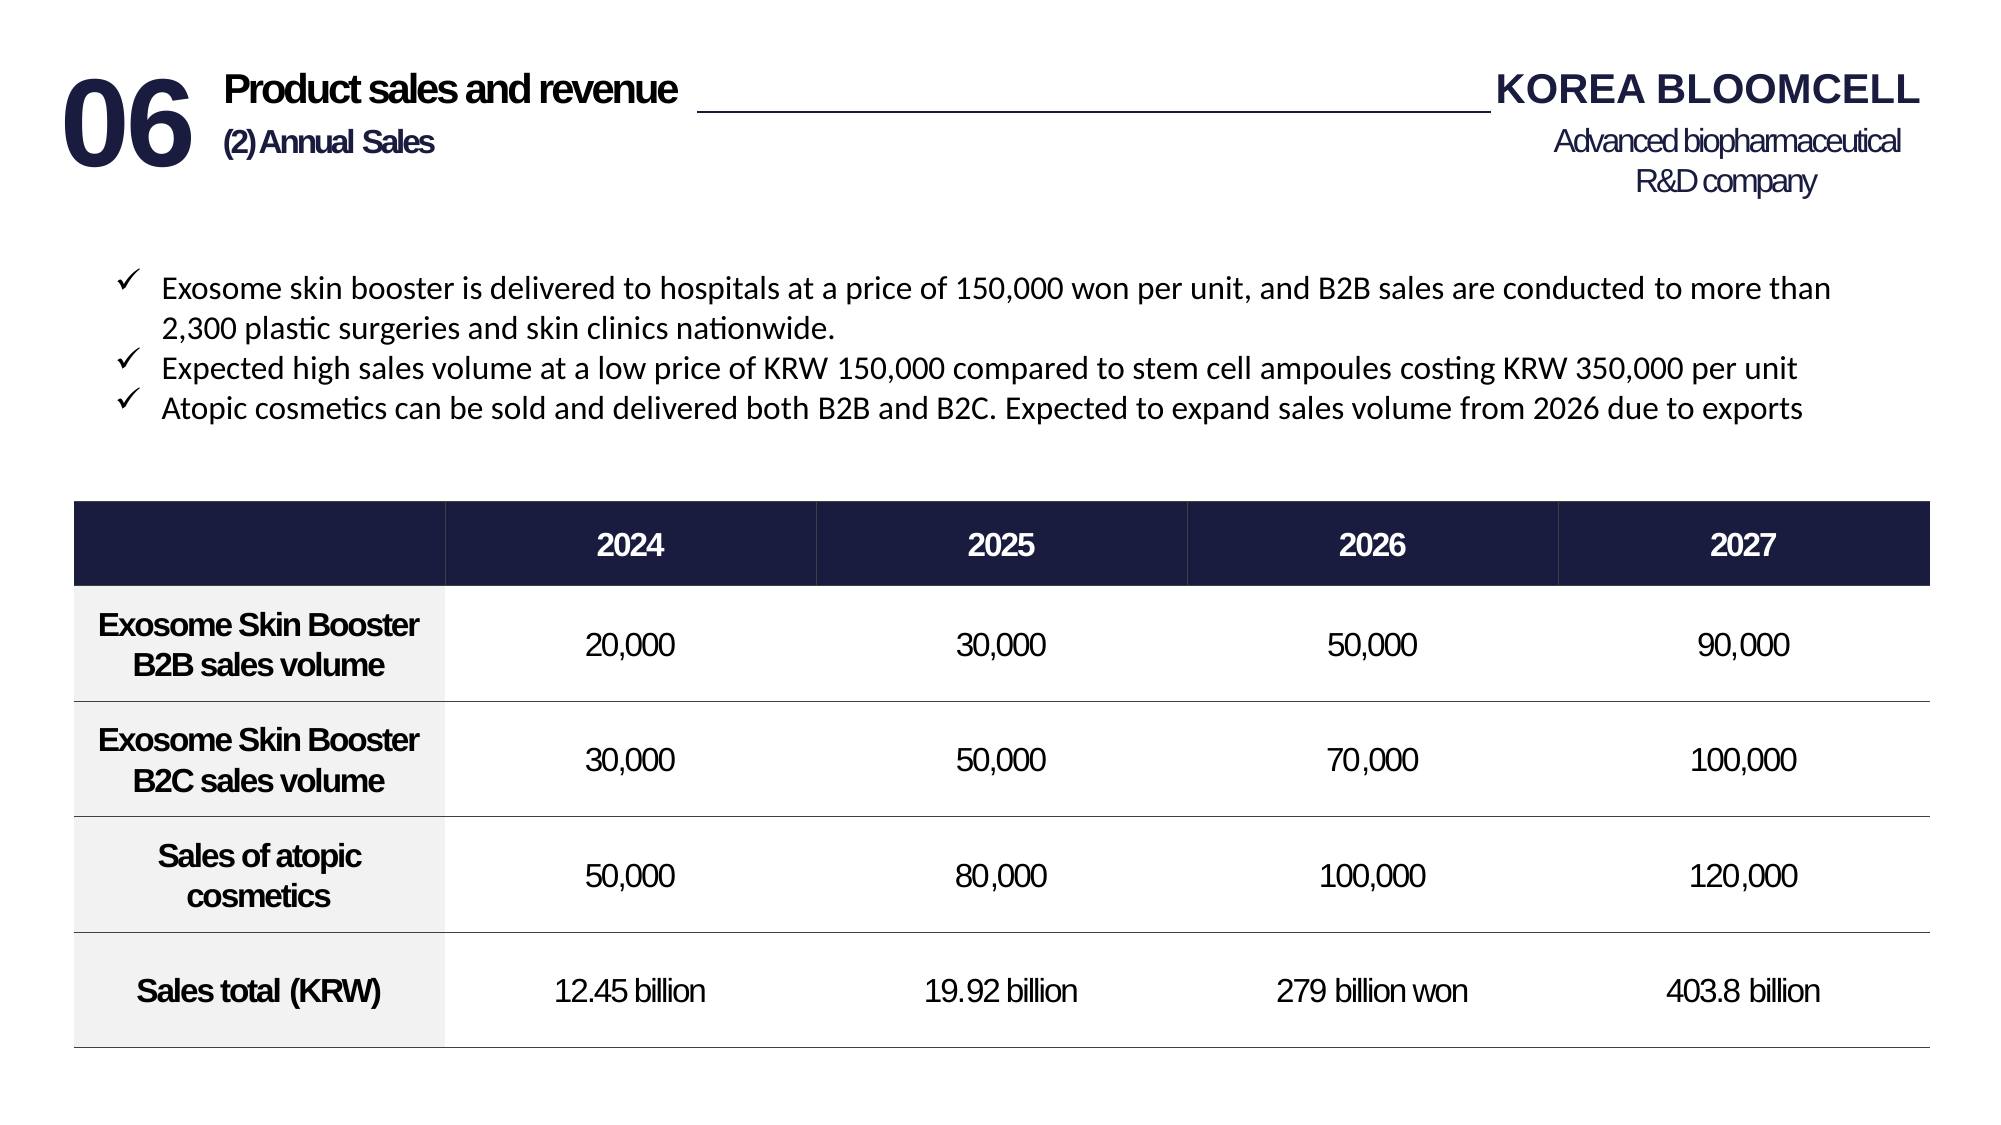

06
 Product sales and revenue

KOREA BLOOMCELL
Advanced biopharmaceutical R&D company
(2) Annual Sales
Exosome skin booster is delivered to hospitals at a price of 150,000 won per unit, and B2B sales are conducted to more than 2,300 plastic surgeries and skin clinics nationwide.
Expected high sales volume at a low price of KRW 150,000 compared to stem cell ampoules costing KRW 350,000 per unit
Atopic cosmetics can be sold and delivered both B2B and B2C. Expected to expand sales volume from 2026 due to exports
|  | 2024 | 2025 | 2026 | 2027 |
| --- | --- | --- | --- | --- |
| Exosome Skin Booster B2B sales volume | 20,000 | 30,000 | 50,000 | 90,000 |
| Exosome Skin Booster B2C sales volume | 30,000 | 50,000 | 70,000 | 100,000 |
| Sales of atopic cosmetics | 50,000 | 80,000 | 100,000 | 120,000 |
| Sales total (KRW) | 12.45 billion | 19.92 billion | 279 billion won | 403.8 billion |